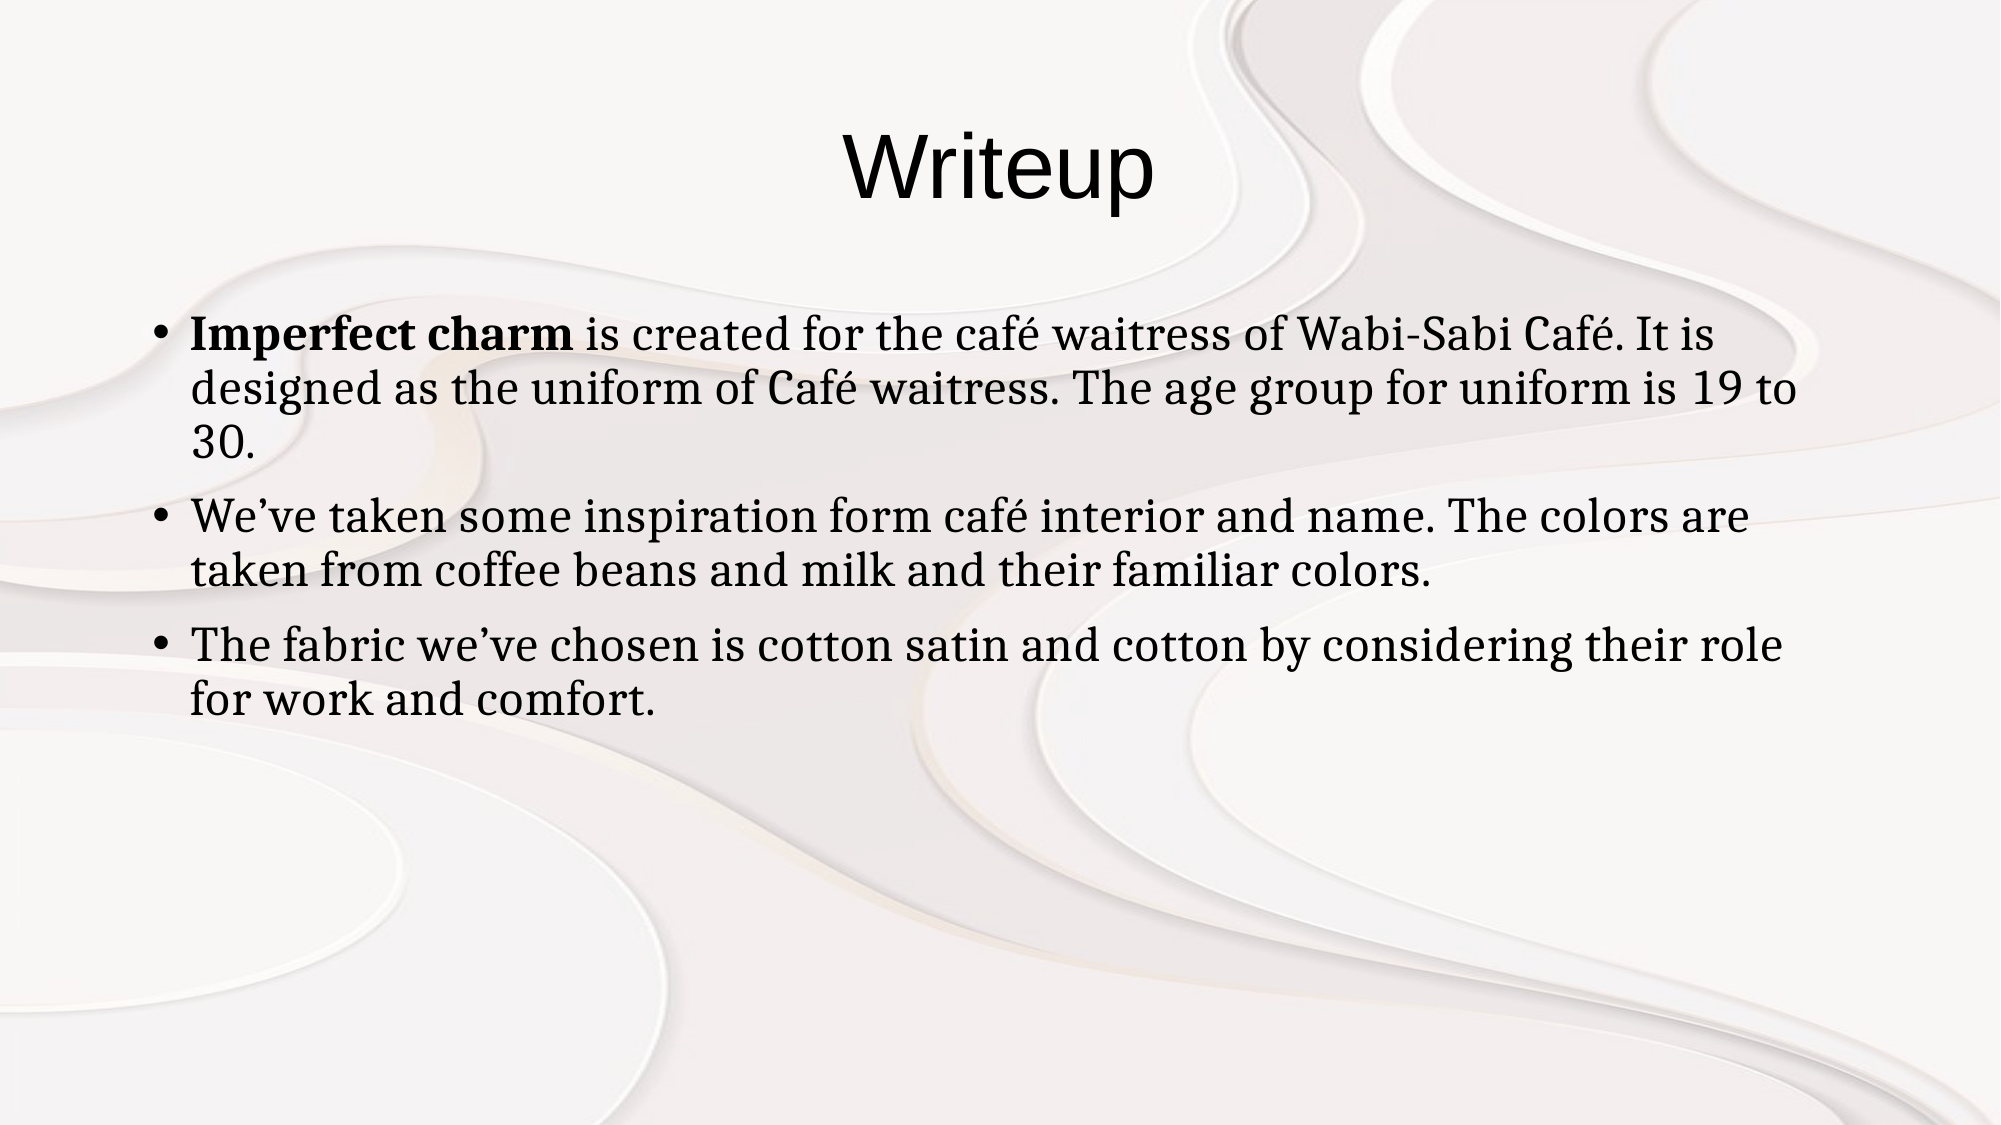

# Writeup
Imperfect charm is created for the café waitress of Wabi-Sabi Café. It is designed as the uniform of Café waitress. The age group for uniform is 19 to 30.
We’ve taken some inspiration form café interior and name. The colors are taken from coffee beans and milk and their familiar colors.
The fabric we’ve chosen is cotton satin and cotton by considering their role for work and comfort.